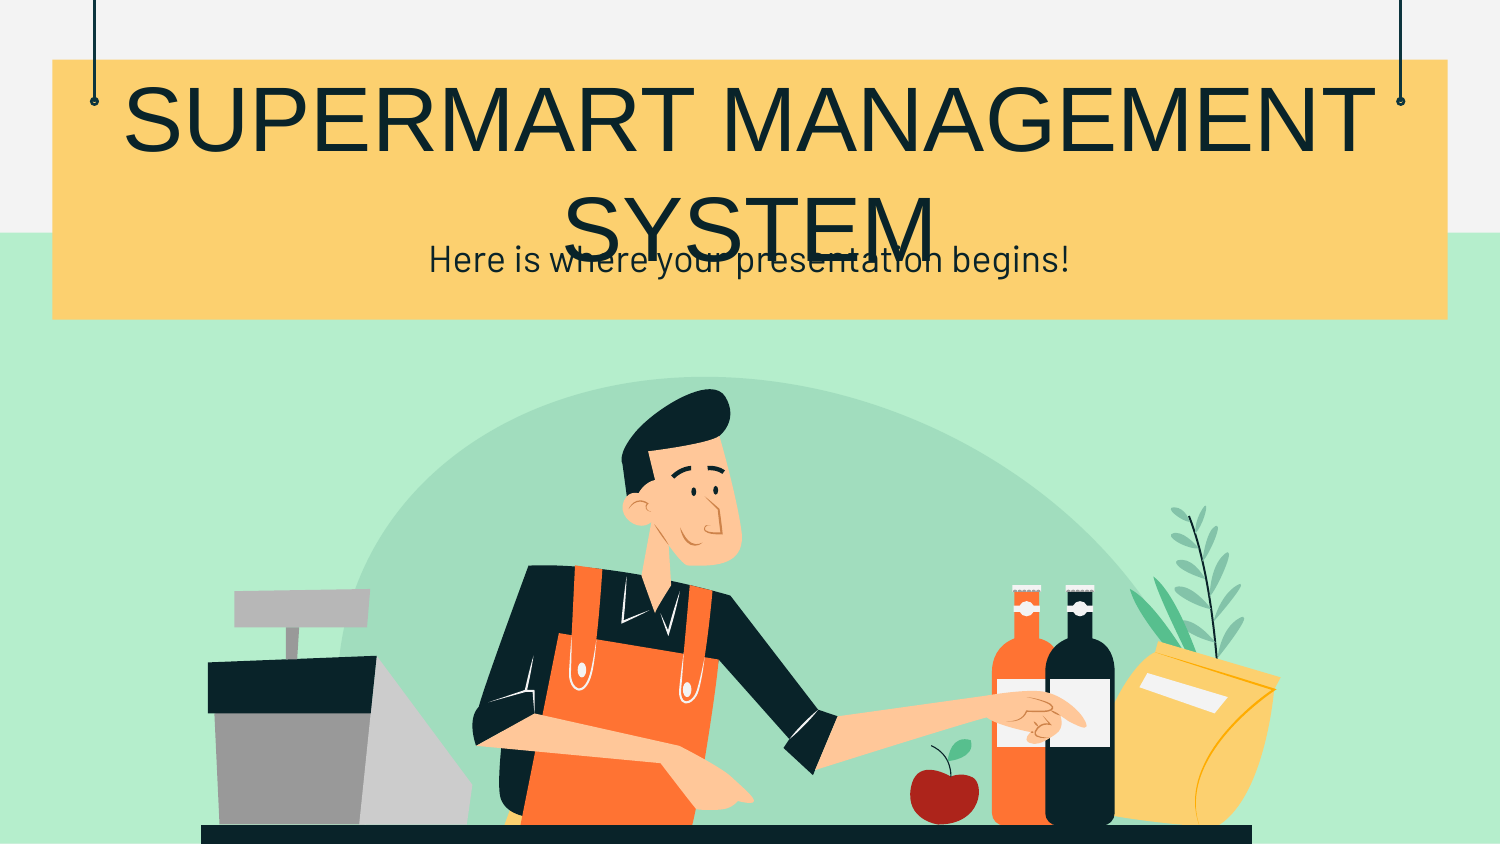

# SUPERMART MANAGEMENT SYSTEM
Here is where your presentation begins!